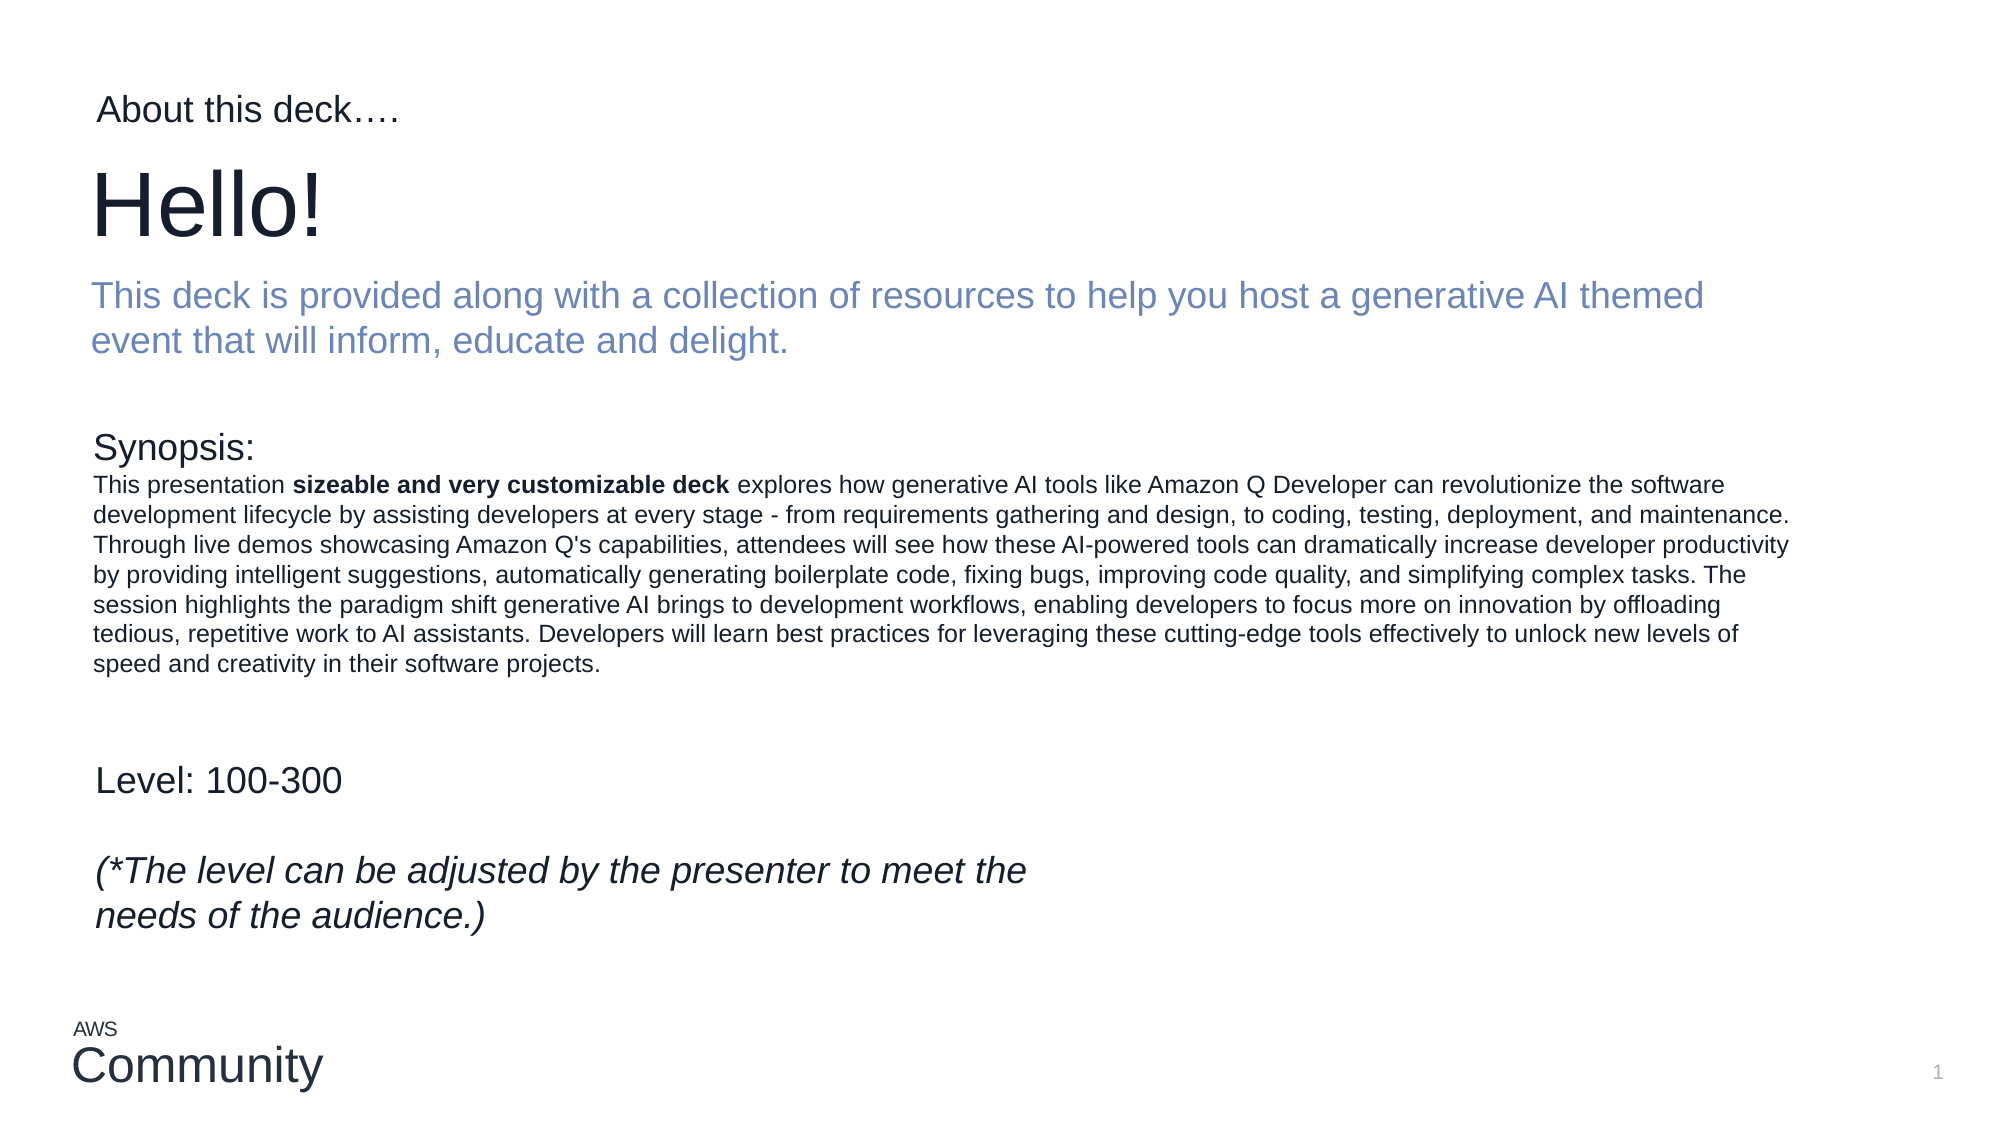

#
About this deck….
Hello!
This deck is provided along with a collection of resources to help you host a generative AI themed event that will inform, educate and delight.
Synopsis:
This presentation sizeable and very customizable deck explores how generative AI tools like Amazon Q Developer can revolutionize the software development lifecycle by assisting developers at every stage - from requirements gathering and design, to coding, testing, deployment, and maintenance. Through live demos showcasing Amazon Q's capabilities, attendees will see how these AI-powered tools can dramatically increase developer productivity by providing intelligent suggestions, automatically generating boilerplate code, fixing bugs, improving code quality, and simplifying complex tasks. The session highlights the paradigm shift generative AI brings to development workflows, enabling developers to focus more on innovation by offloading tedious, repetitive work to AI assistants. Developers will learn best practices for leveraging these cutting-edge tools effectively to unlock new levels of speed and creativity in their software projects.
Level: 100-300

(*The level can be adjusted by the presenter to meet the needs of the audience.)
1